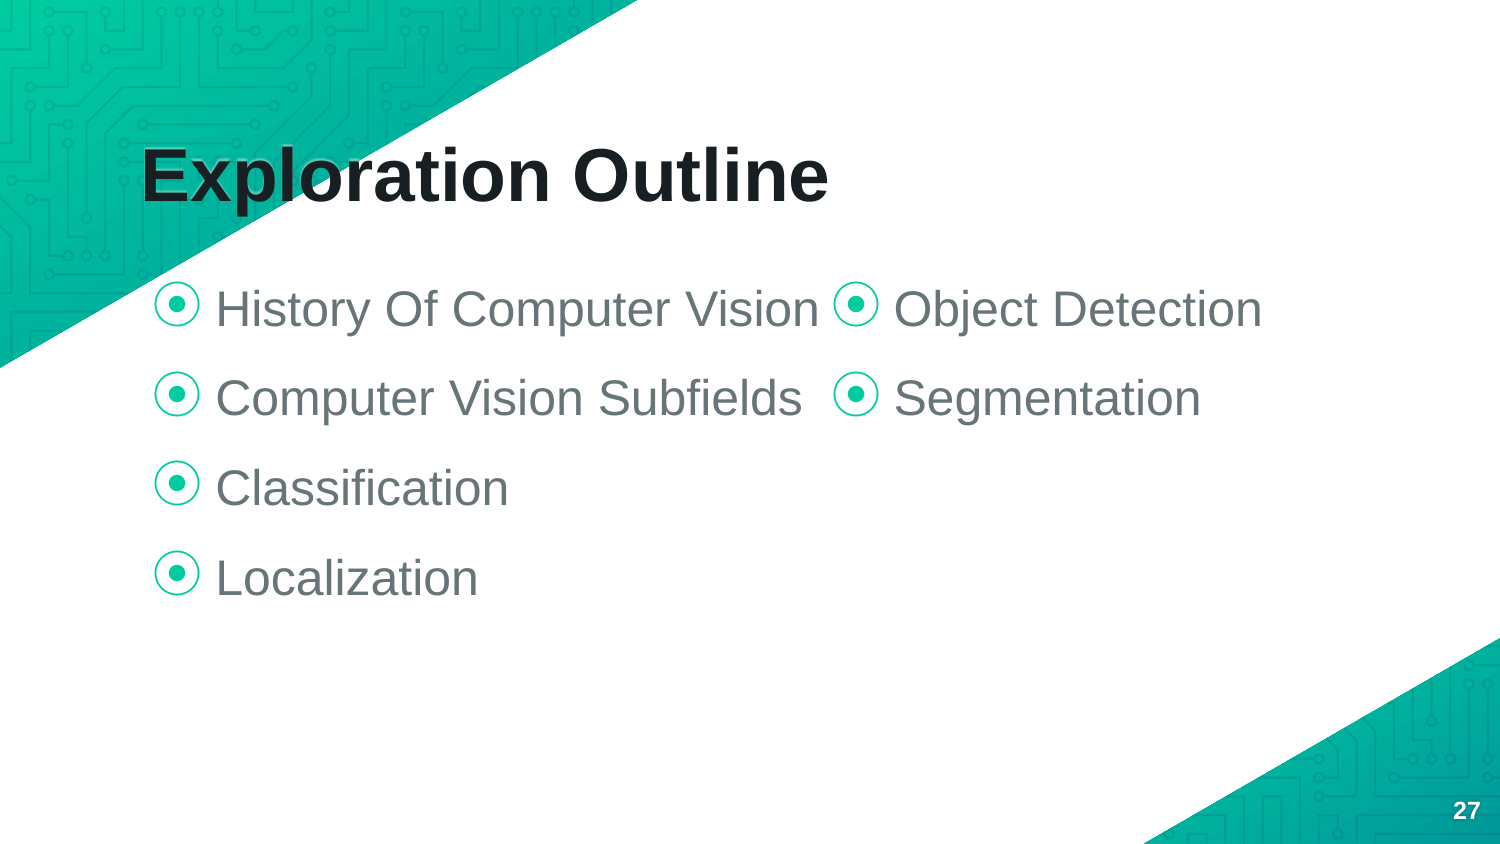

# Exploration Outline
History Of Computer Vision
Computer Vision Subfields
Classification
Localization
Object Detection
Segmentation
27